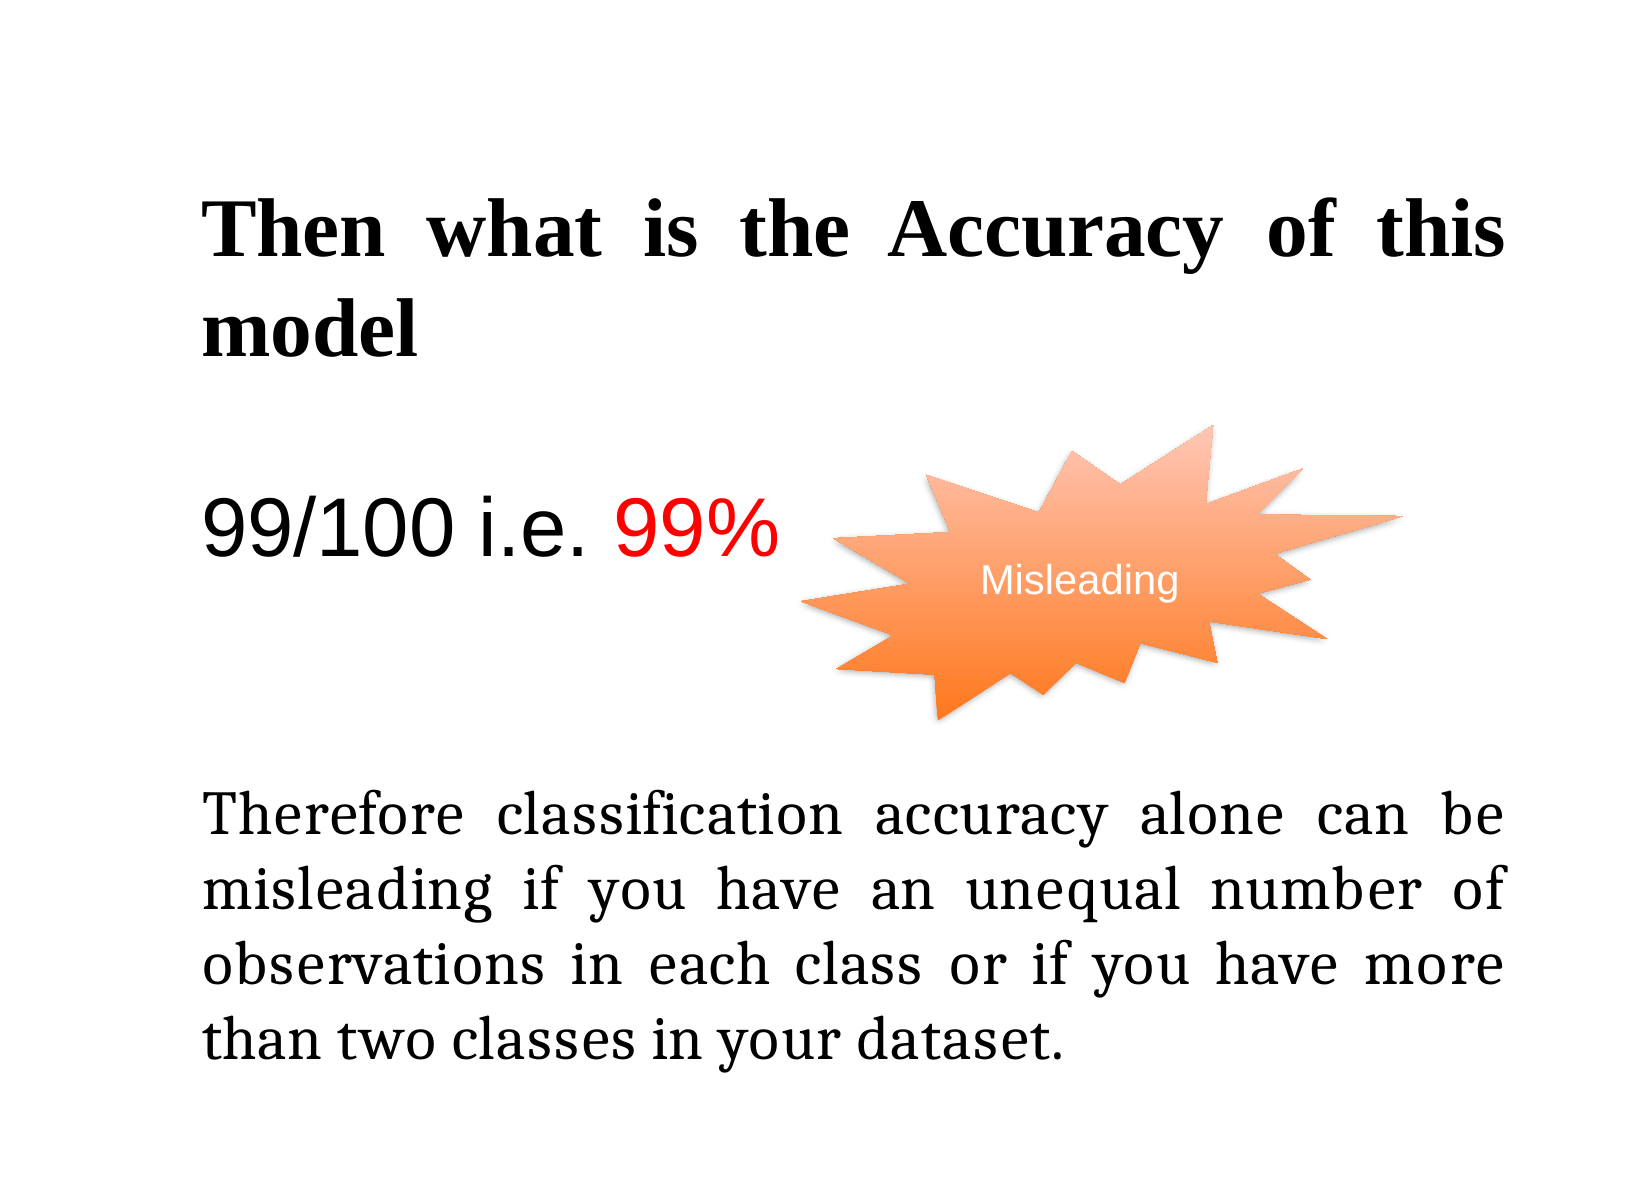

Then what is the Accuracy of this model

99/100 i.e. 99%

Therefore classification accuracy alone can be misleading if you have an unequal number of observations in each class or if you have more than two classes in your dataset.
Misleading